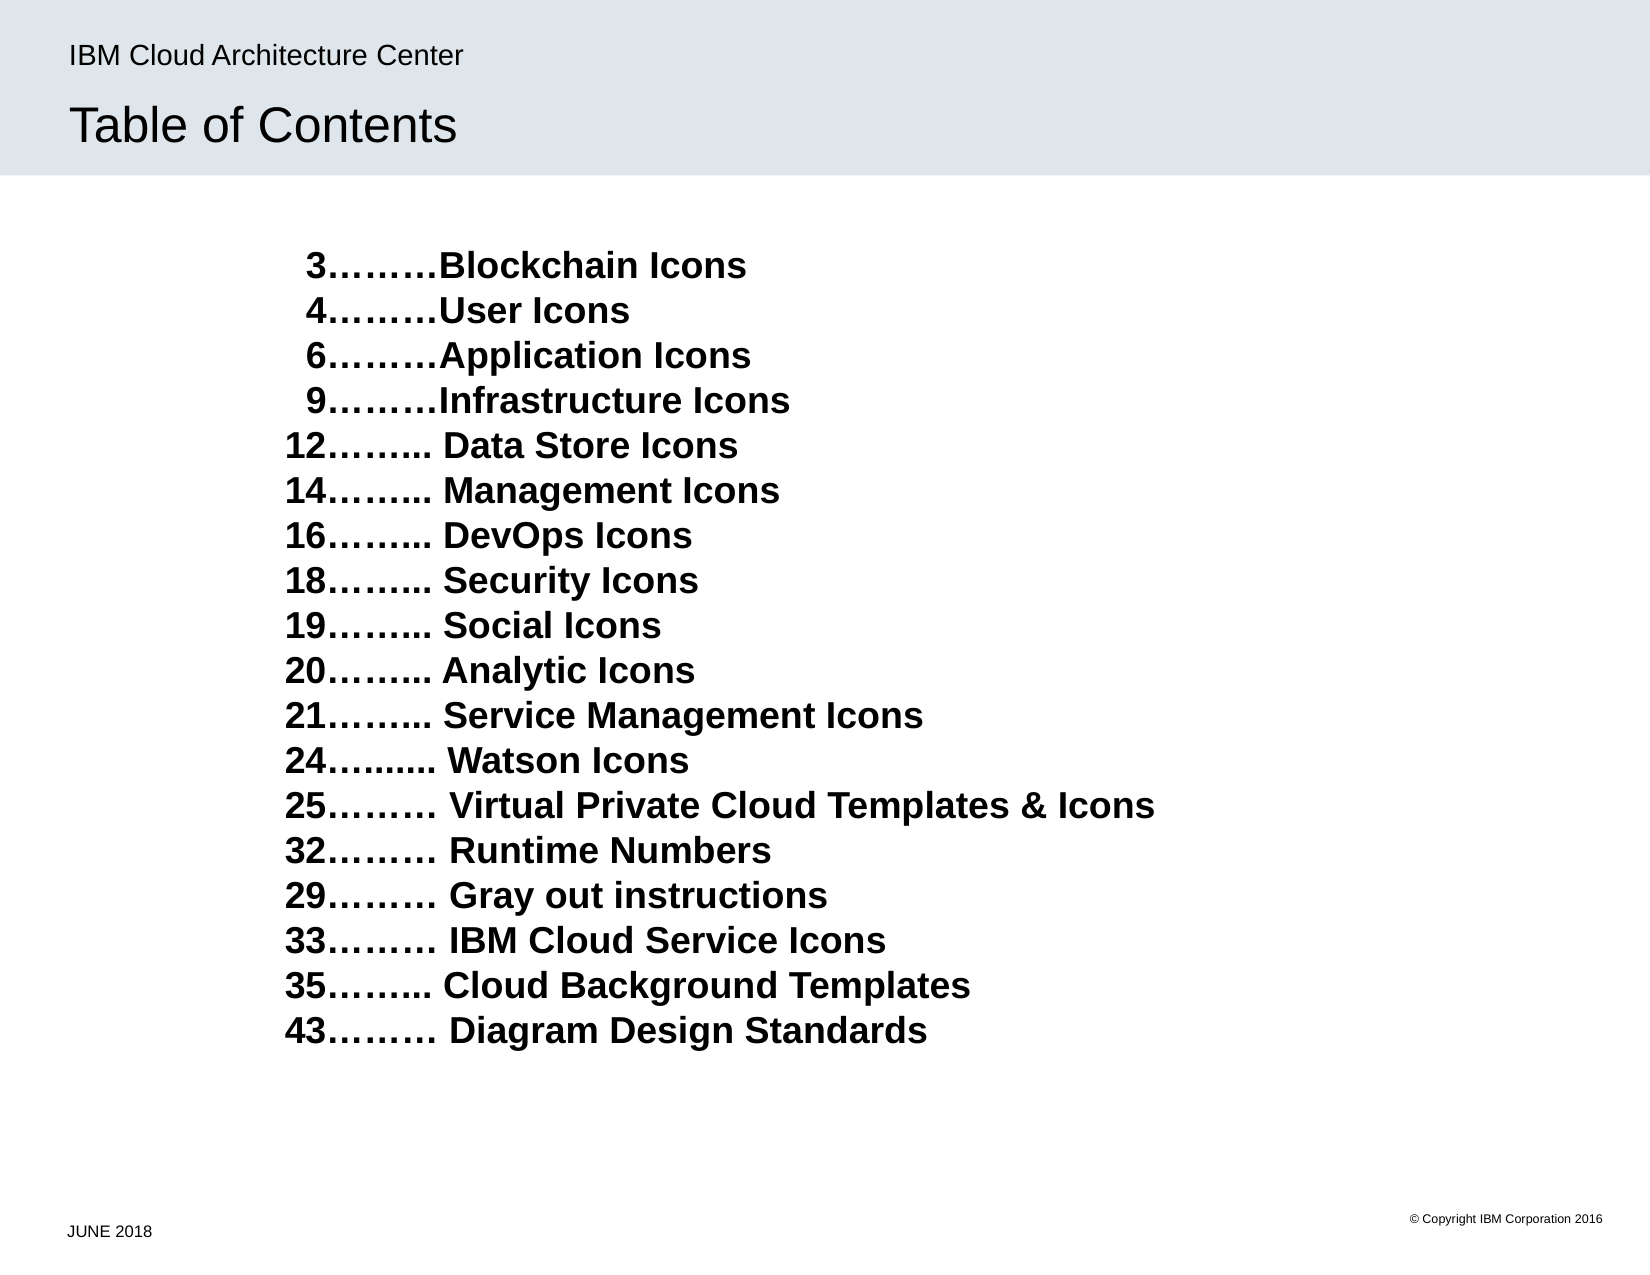

IBM Cloud Architecture Center
Table of Contents
  3………Blockchain Icons
  4………User Icons
  6………Application Icons
  9………Infrastructure Icons
12……... Data Store Icons
14……... Management Icons
16……... DevOps Icons
18……... Security Icons
19……... Social Icons
20……... Analytic Icons
21……... Service Management Icons
24…....... Watson Icons
25……… Virtual Private Cloud Templates & Icons
32……… Runtime Numbers
29……… Gray out instructions
33……… IBM Cloud Service Icons
35……... Cloud Background Templates
43……… Diagram Design Standards

JUNE 2018